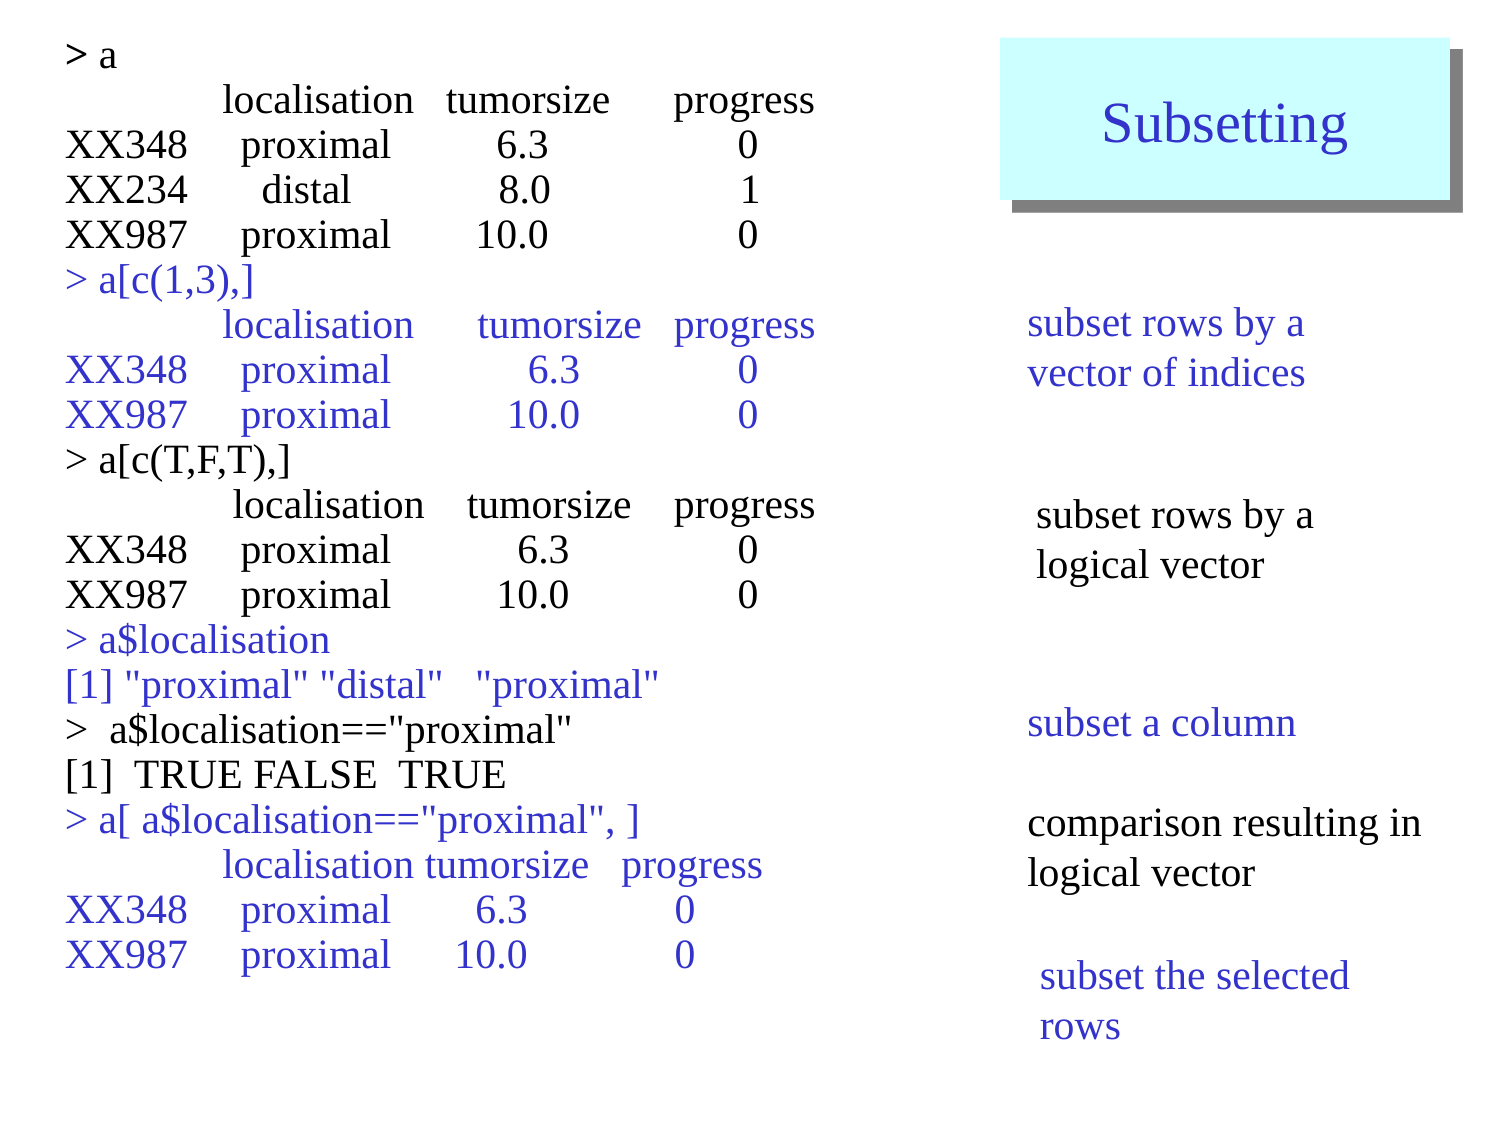

> a
               localisation   tumorsize      progress
XX348     proximal          6.3                  0
XX234       distal              8.0                  1
XX987     proximal        10.0                  0
> a[c(1,3),]
               localisation      tumorsize   progress
XX348     proximal             6.3               0
XX987     proximal           10.0               0
> a[c(T,F,T),]
                localisation    tumorsize    progress
XX348     proximal            6.3                0
XX987     proximal          10.0                0
> a$localisation
[1] "proximal" "distal"   "proximal"
>  a$localisation=="proximal"
[1]  TRUE FALSE  TRUE
> a[ a$localisation=="proximal", ]
               localisation tumorsize   progress
XX348     proximal        6.3              0
XX987     proximal      10.0              0
# Subsetting
subset rows by a vector of indices
subset rows by a logical vector
subset a column
comparison resulting in logical vector
subset the selected rows